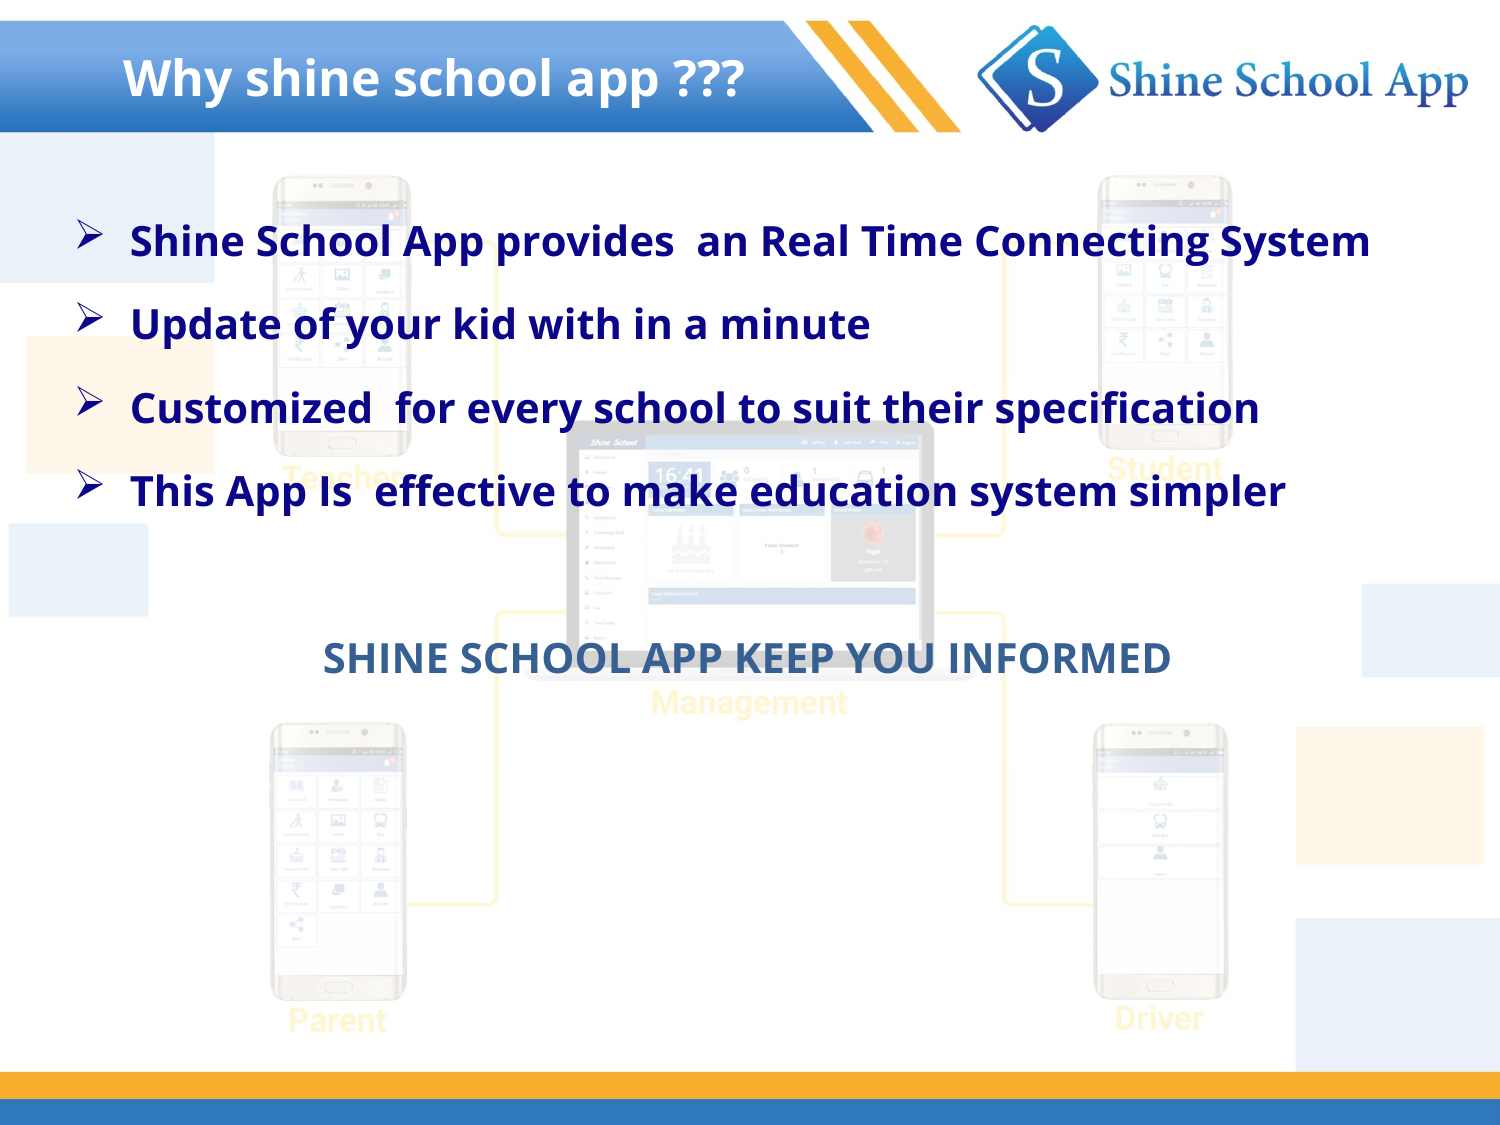

Why shine school app ???

Shine School App provides  an Real Time Connecting System
Update of your kid with in a minute
Customized  for every school to suit their specification
This App Is  effective to make education system simpler

		    SHINE SCHOOL APP KEEP YOU INFORMED